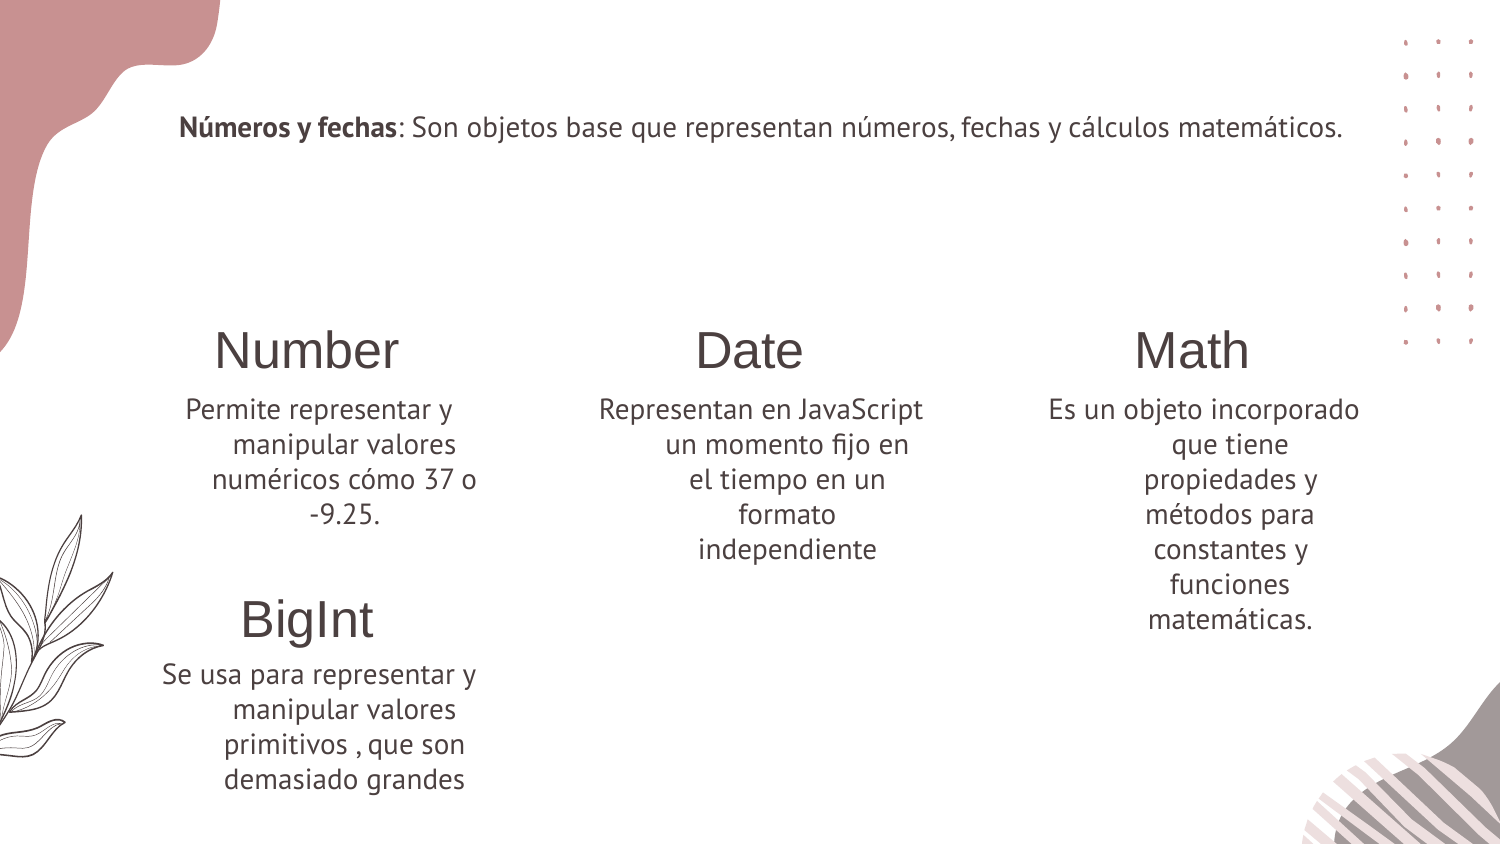

Números y fechas: Son objetos base que representan números, fechas y cálculos matemáticos.
# Number
Date
Math
Permite representar y manipular valores numéricos cómo 37 o -9.25.
Representan en JavaScript un momento fijo en el tiempo en un formato independiente
Es un objeto incorporado que tiene propiedades y métodos para constantes y funciones matemáticas.
BigInt
Se usa para representar y manipular valores primitivos , que son demasiado grandes